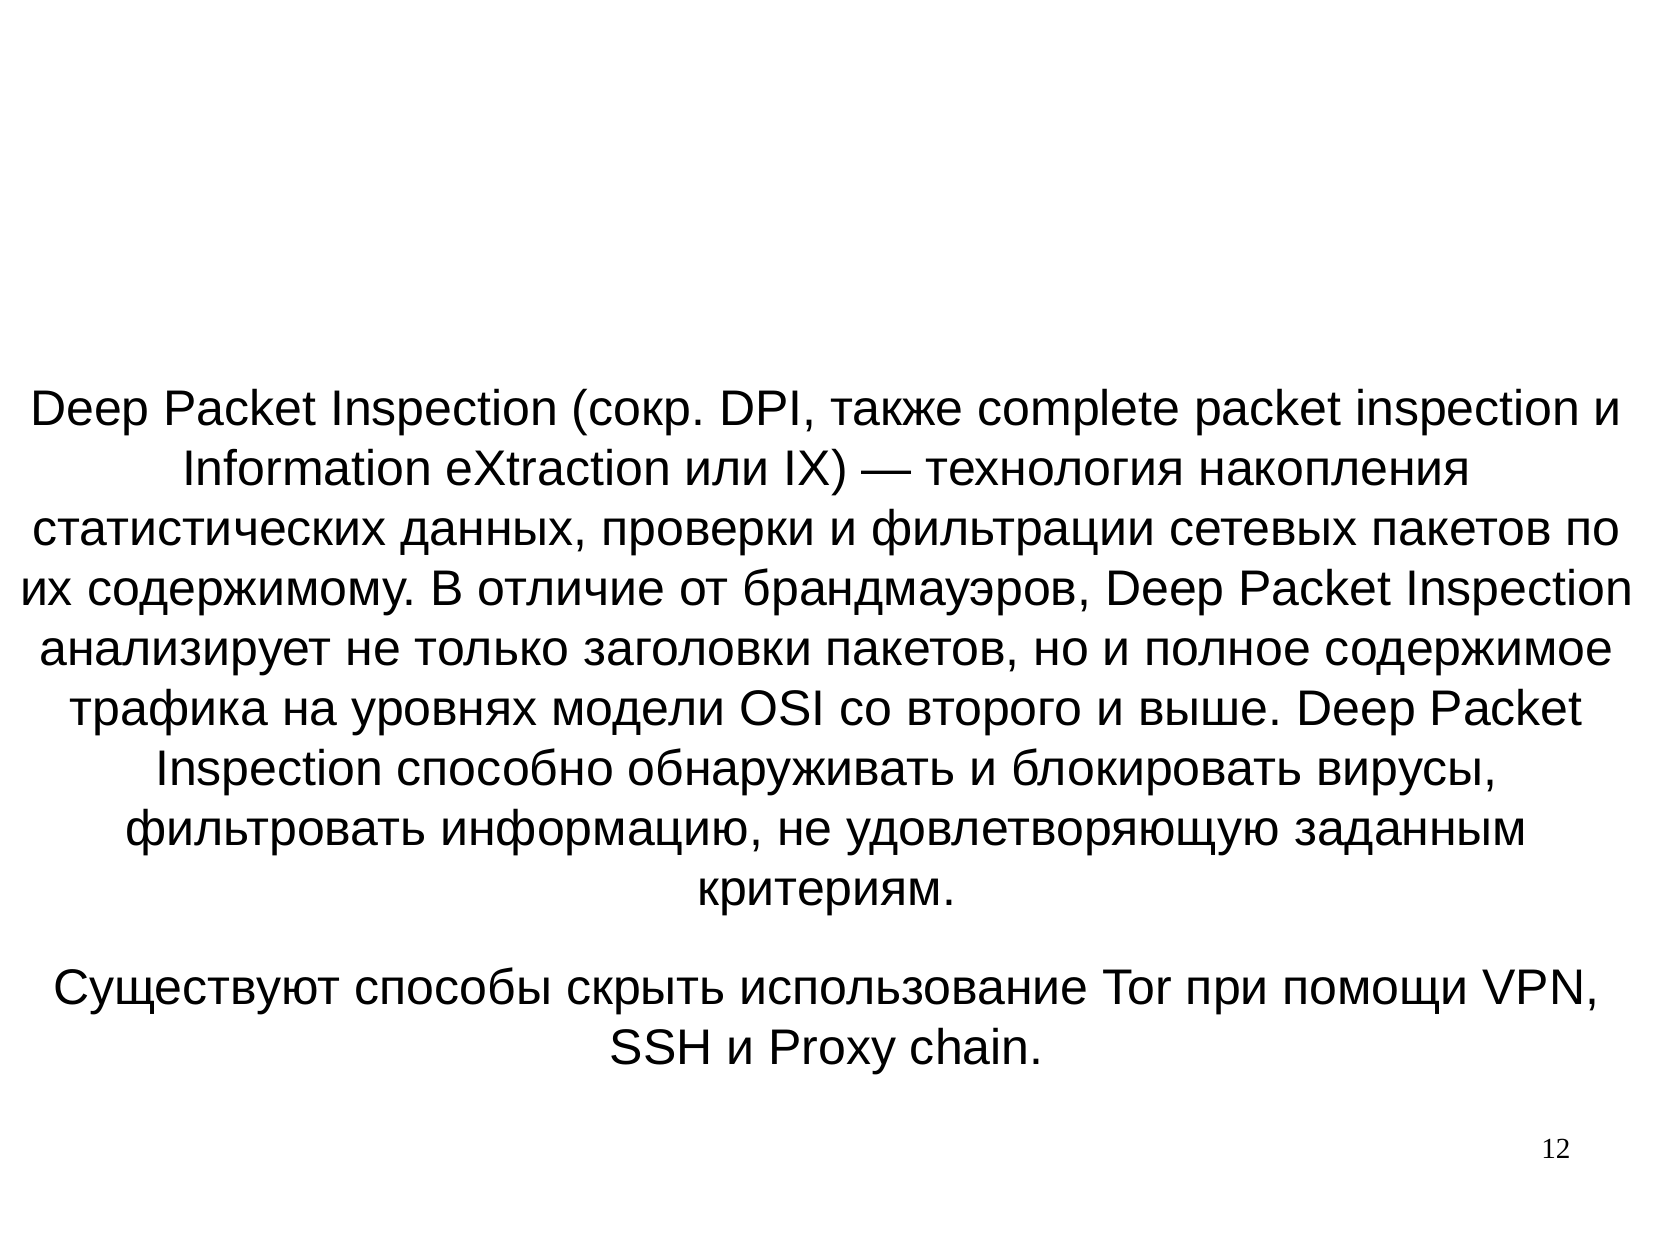

Deep Packet Inspection (сокр. DPI, также complete packet inspection и Information eXtraction или IX) — технология накопления статистических данных, проверки и фильтрации сетевых пакетов по их содержимому. В отличие от брандмауэров, Deep Packet Inspection анализирует не только заголовки пакетов, но и полное содержимое трафика на уровнях модели OSI со второго и выше. Deep Packet Inspection способно обнаруживать и блокировать вирусы, фильтровать информацию, не удовлетворяющую заданным критериям.
Существуют способы скрыть использование Tor при помощи VPN, SSH и Proxy chain.
12